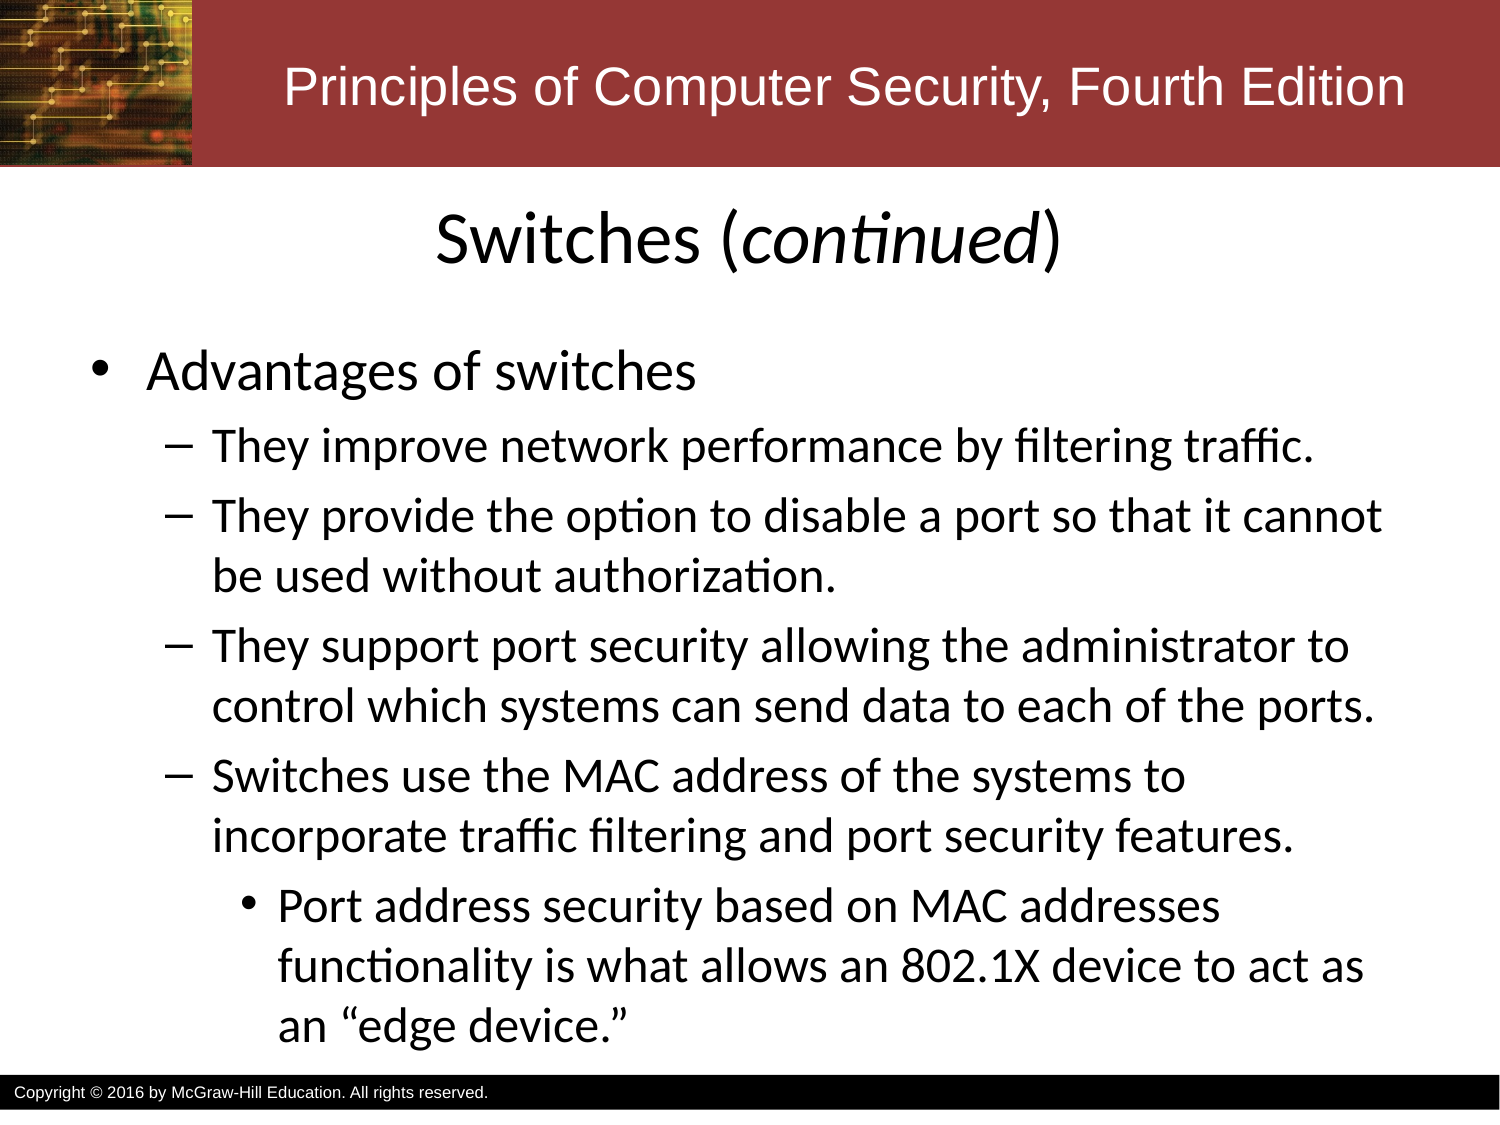

# Switches (continued)
Advantages of switches
They improve network performance by filtering traffic.
They provide the option to disable a port so that it cannot be used without authorization.
They support port security allowing the administrator to control which systems can send data to each of the ports.
Switches use the MAC address of the systems to incorporate traffic filtering and port security features.
Port address security based on MAC addresses functionality is what allows an 802.1X device to act as an “edge device.”